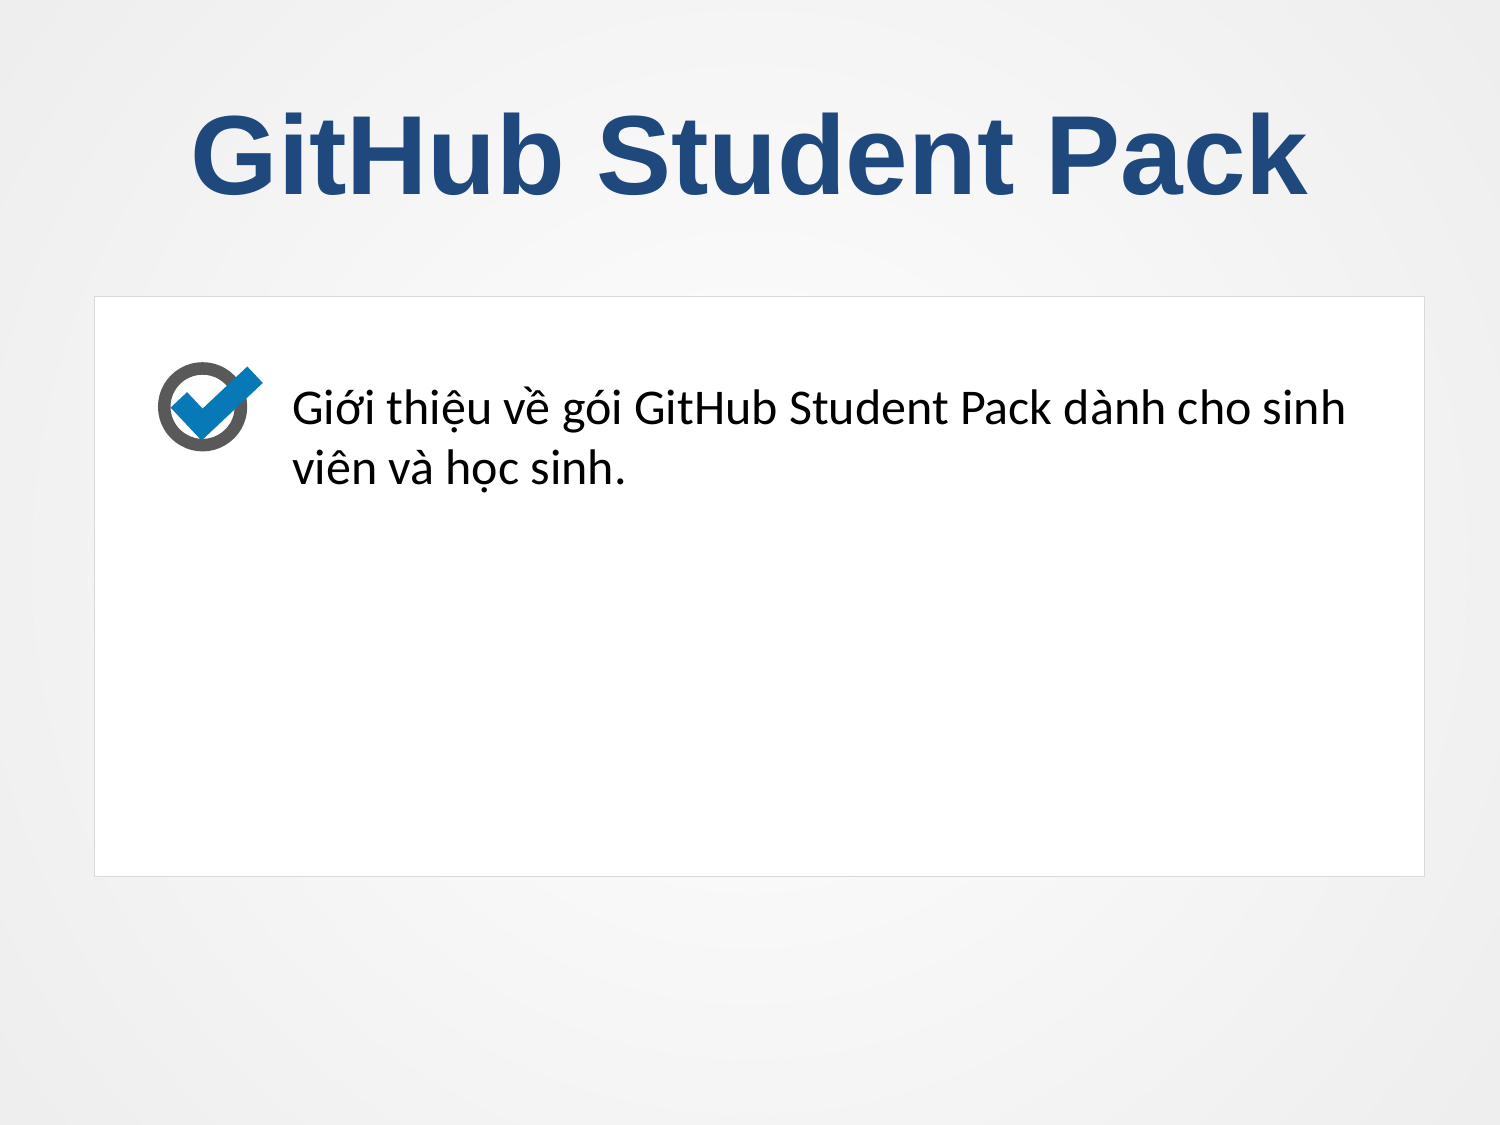

GitHub Student Pack

Giới thiệu về gói GitHub Student Pack dành cho sinh viên và học sinh.